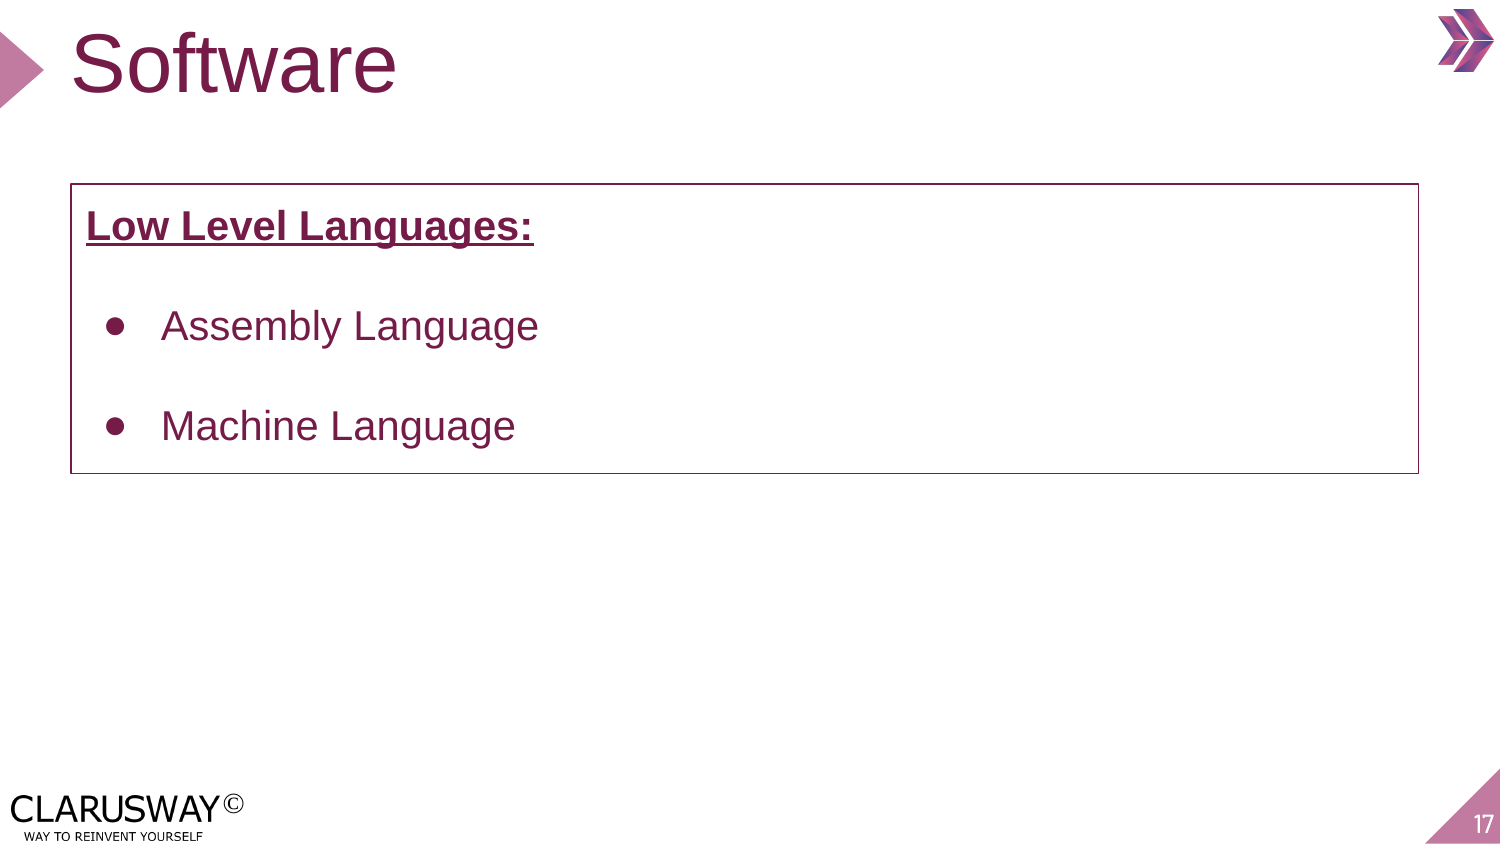

# Software

Low Level Languages:

Assembly Language

Machine Language
17